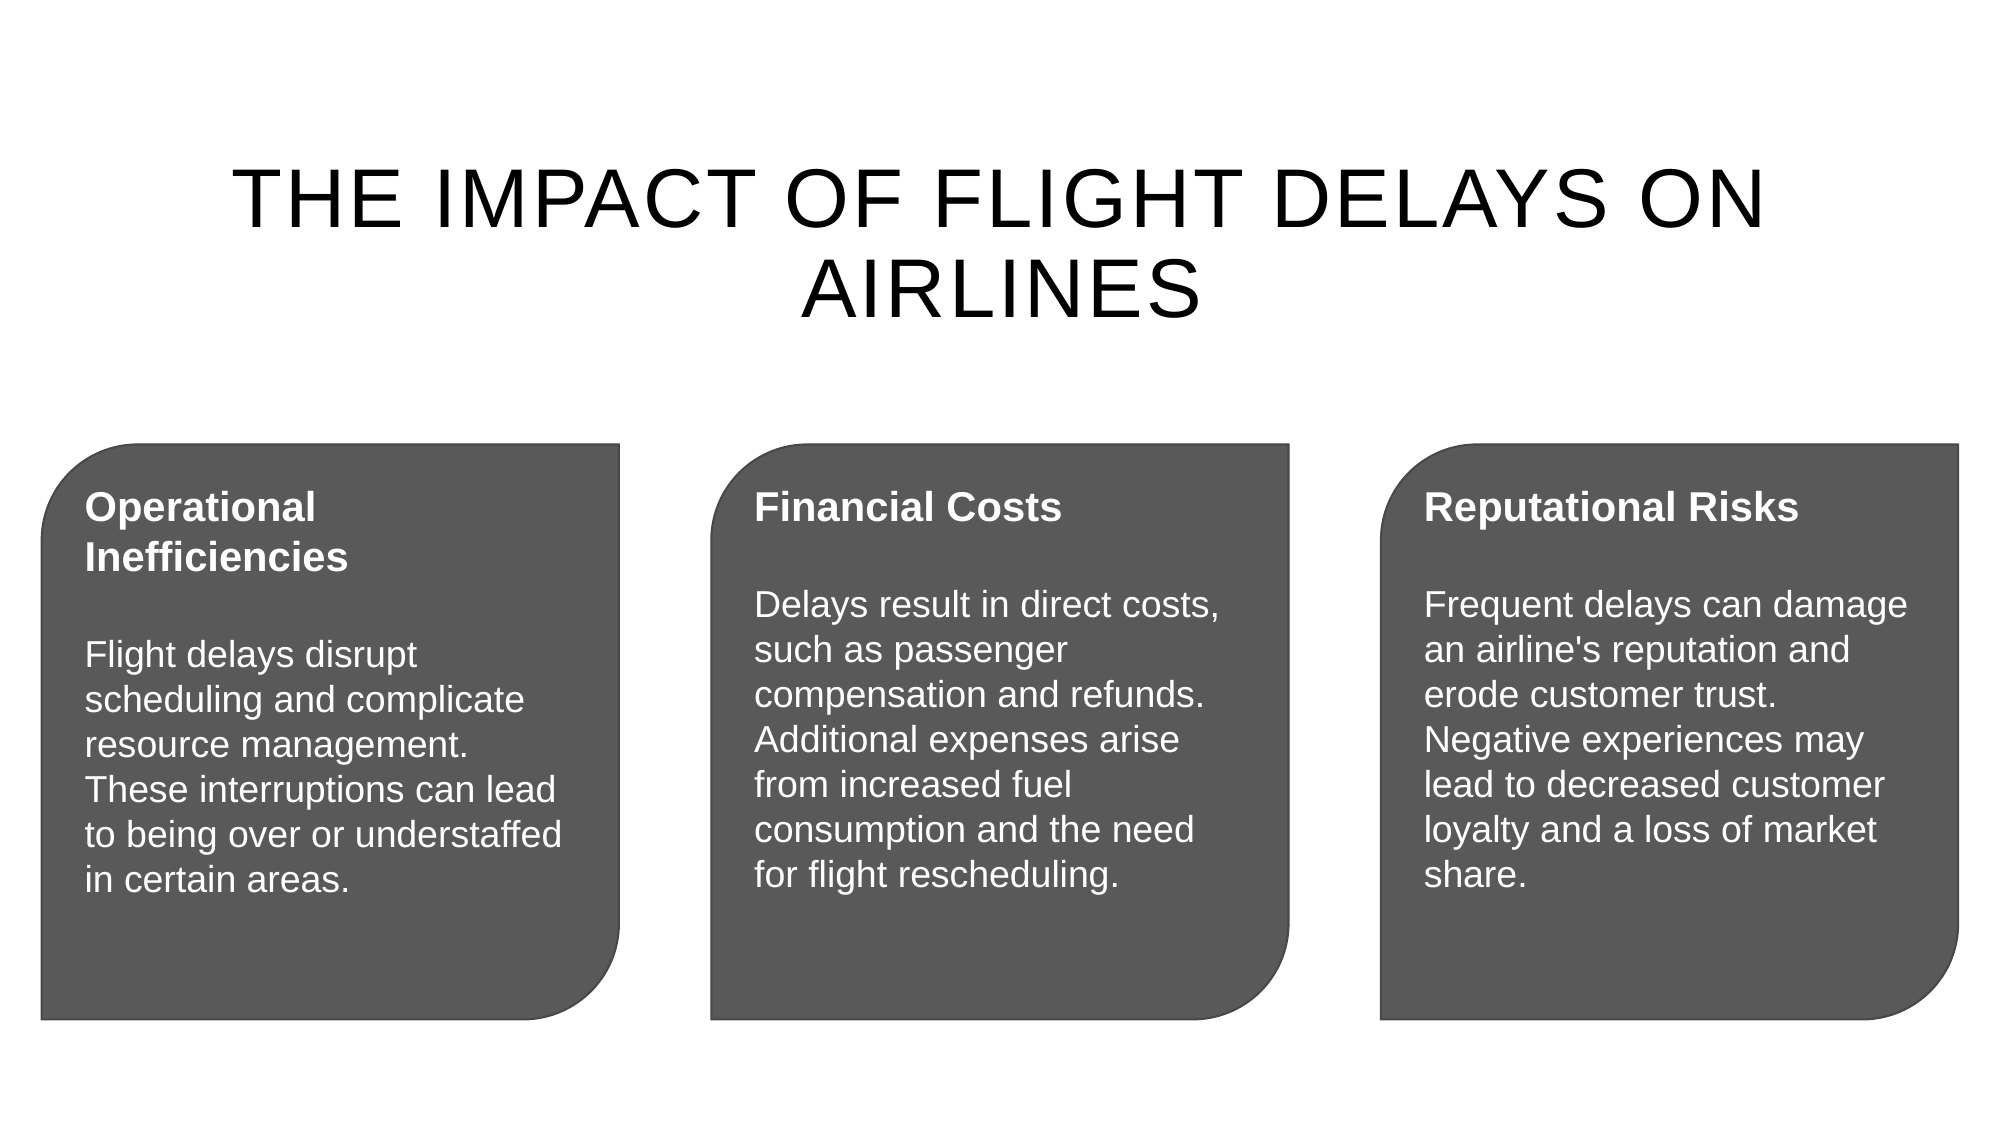

# The Impact of Flight Delays on Airlines
Operational Inefficiencies

Flight delays disrupt scheduling and complicate resource management.
These interruptions can lead to being over or understaffed in certain areas.
Financial Costs

Delays result in direct costs, such as passenger compensation and refunds.
Additional expenses arise from increased fuel consumption and the need for flight rescheduling.

Reputational Risks

Frequent delays can damage an airline's reputation and erode customer trust.
Negative experiences may lead to decreased customer loyalty and a loss of market share.